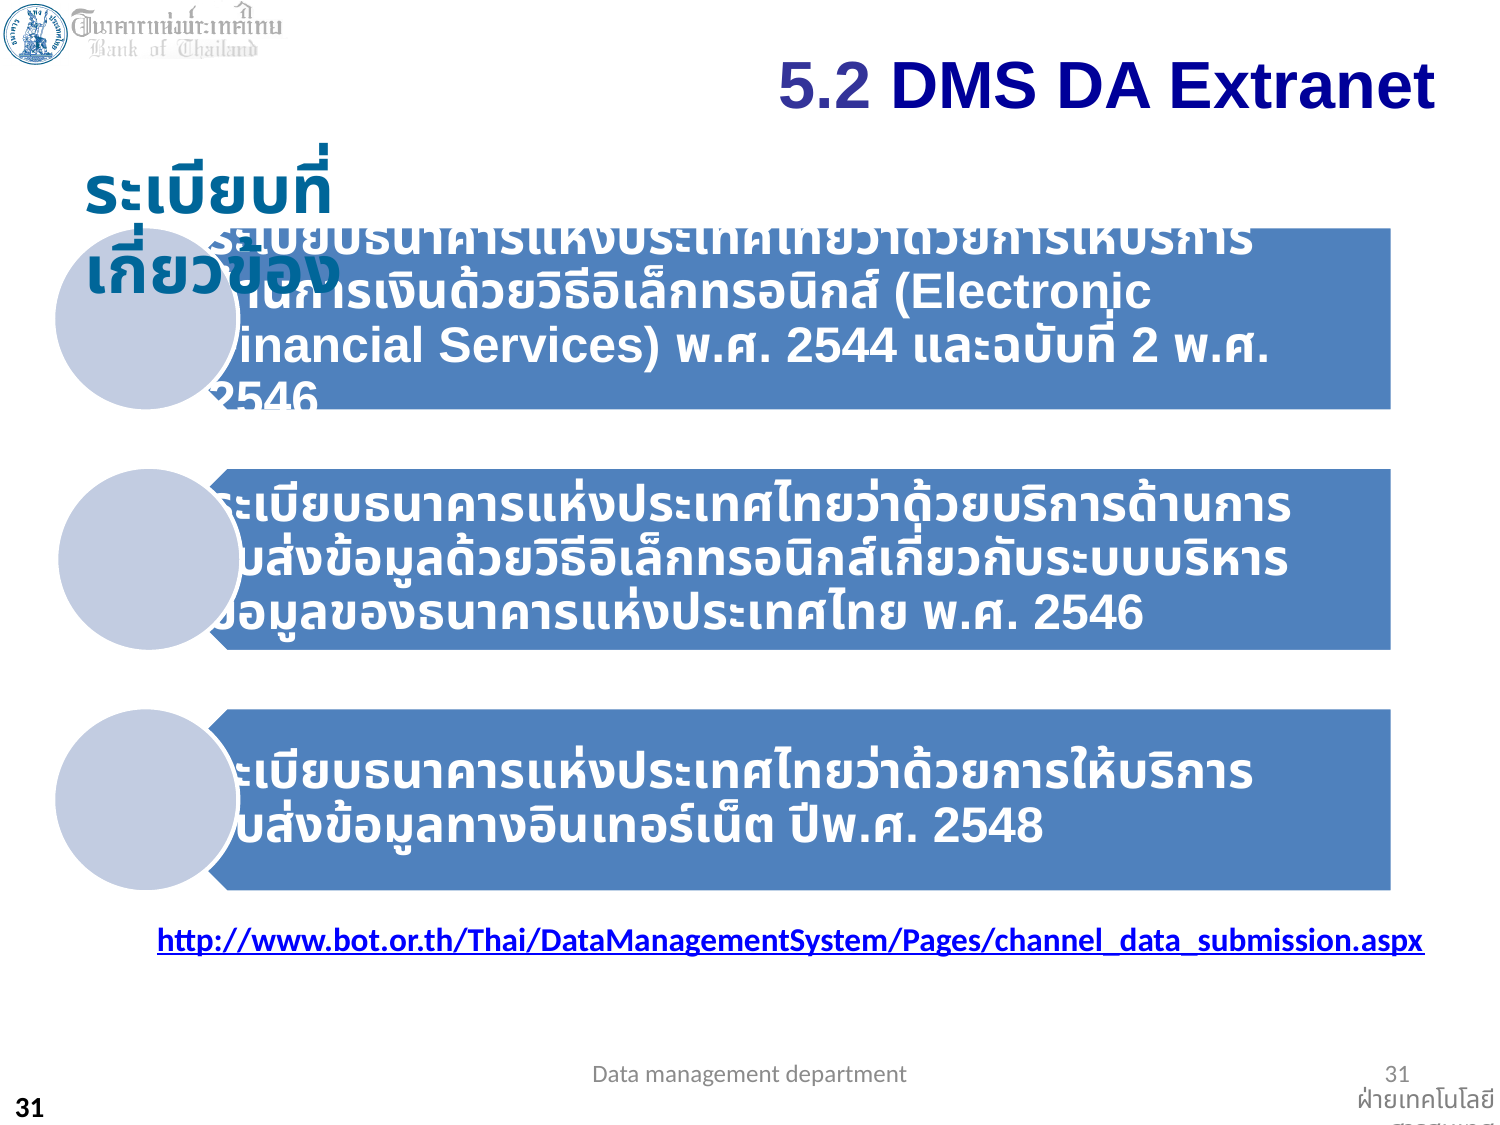

5.2 DMS DA Extranet
ระเบียบที่เกี่ยวข้อง
ระเบียบธนาคารแห่งประเทศไทยว่าด้วยการให้บริการด้านการเงินด้วยวิธีอิเล็กทรอนิกส์ (Electronic Financial Services) พ.ศ. 2544 และฉบับที่ 2 พ.ศ. 2546
ระเบียบธนาคารแห่งประเทศไทยว่าด้วยบริการด้านการรับส่งข้อมูลด้วยวิธีอิเล็กทรอนิกส์เกี่ยวกับระบบบริหารข้อมูลของธนาคารแห่งประเทศไทย พ.ศ. 2546
ระเบียบธนาคารแห่งประเทศไทยว่าด้วยการให้บริการรับส่งข้อมูลทางอินเทอร์เน็ต ปีพ.ศ. 2548
http://www.bot.or.th/Thai/DataManagementSystem/Pages/channel_data_submission.aspx
Data management department
31